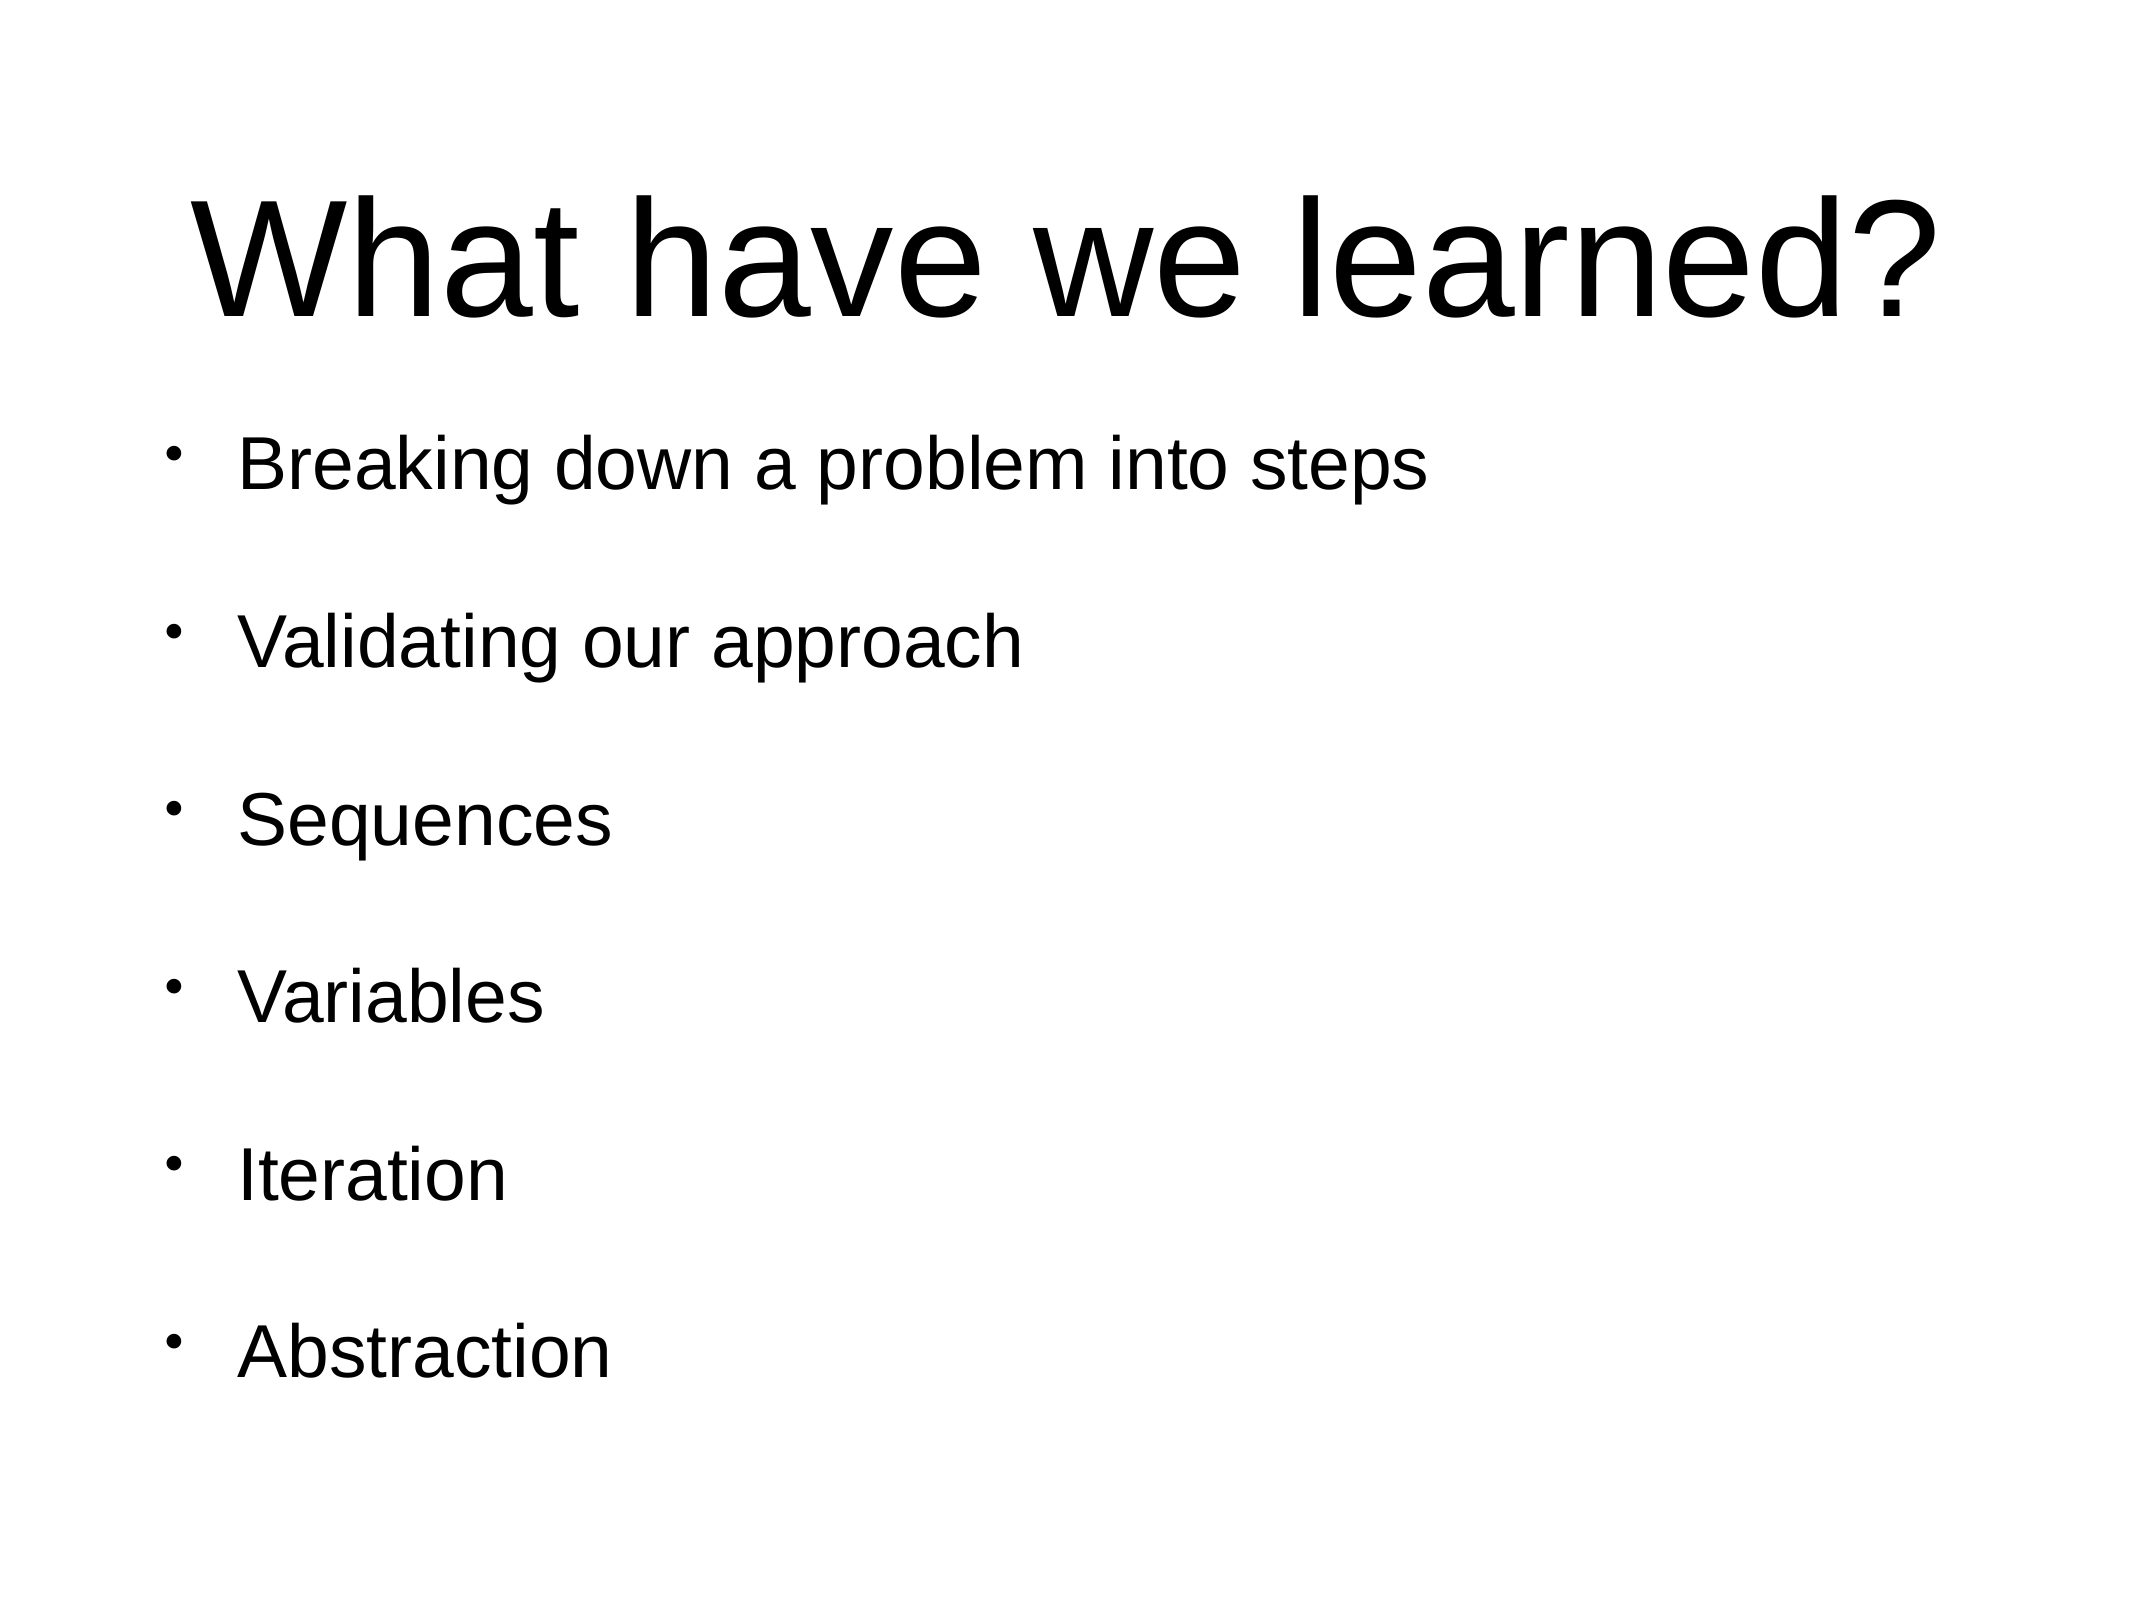

# What have we learned?
Breaking down a problem into steps
Validating our approach
Sequences
Variables
Iteration
Abstraction